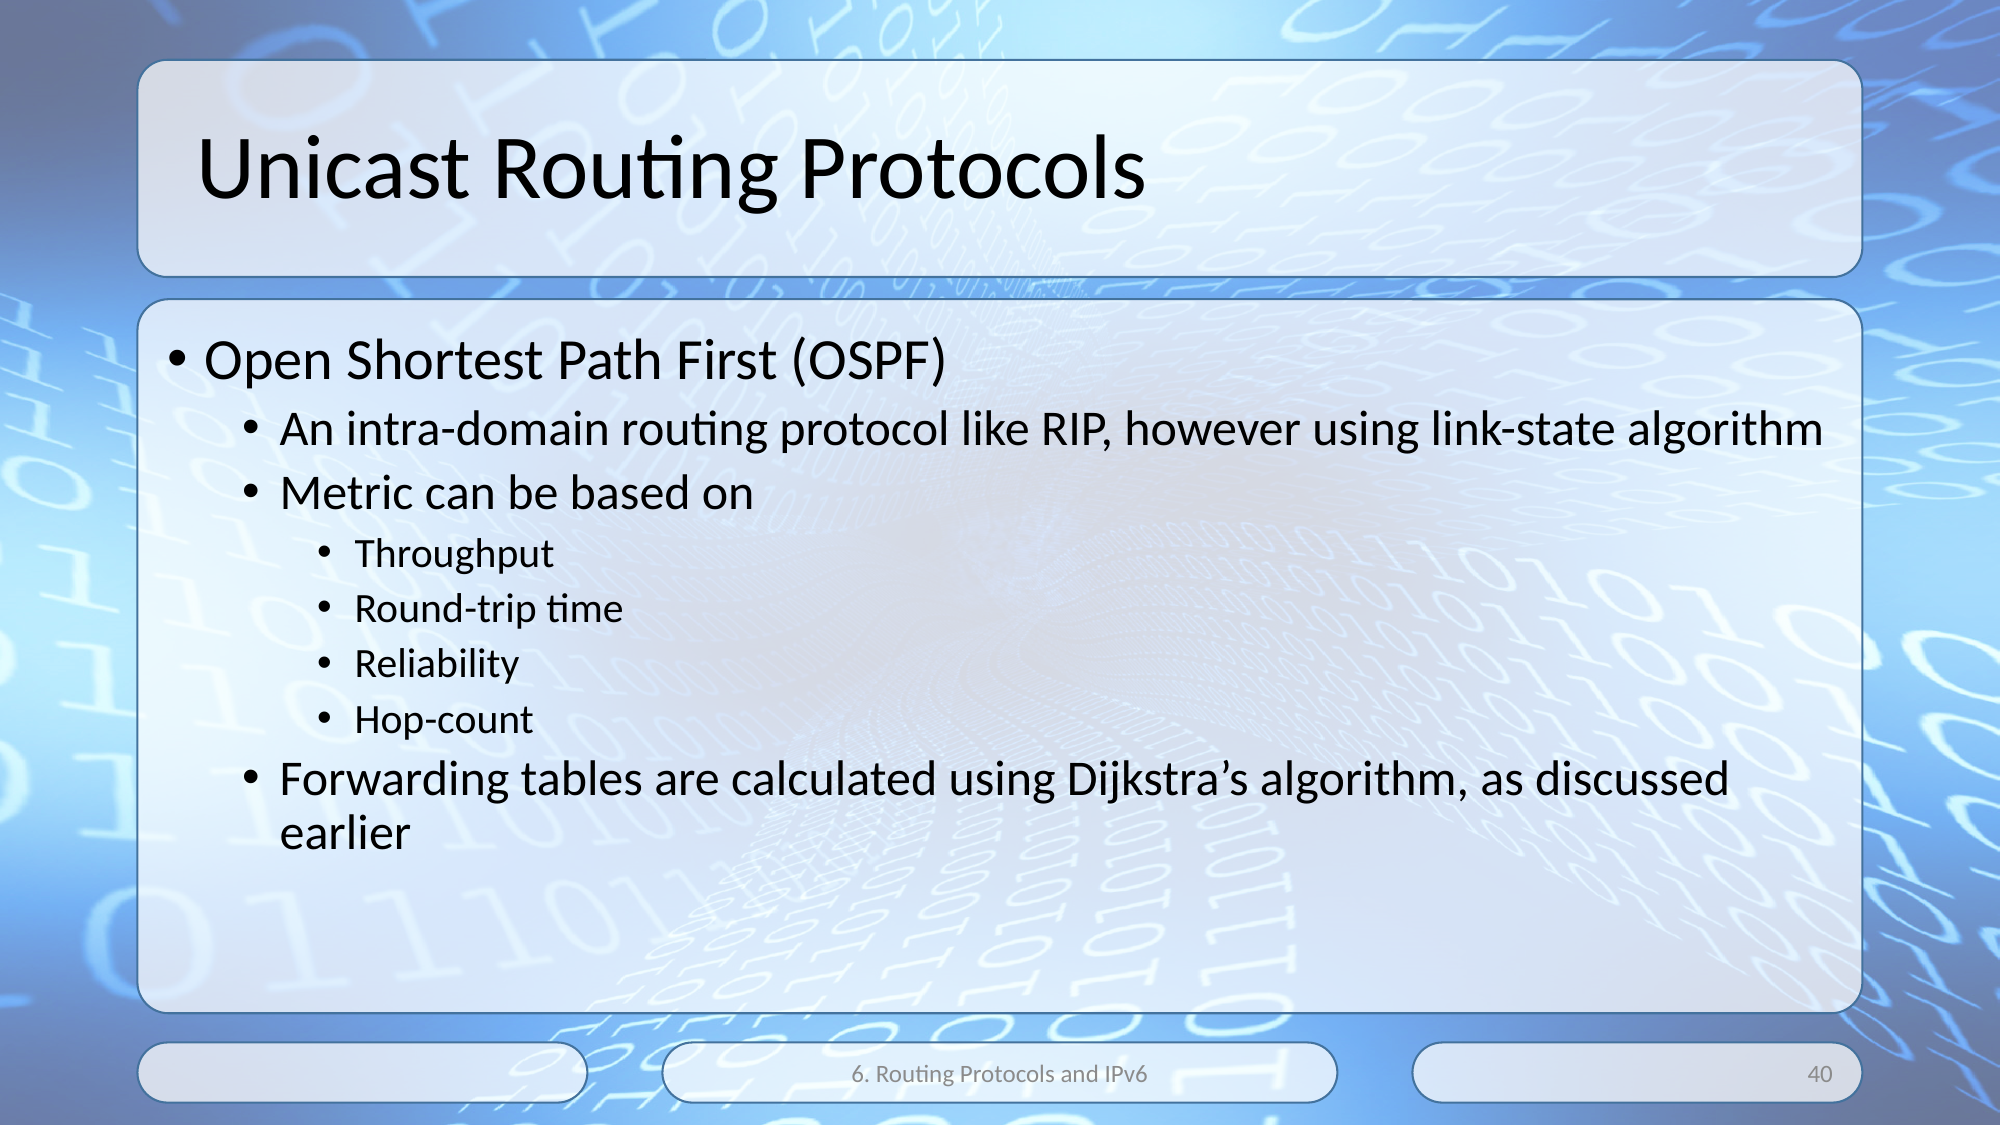

# Unicast Routing Protocols
Open Shortest Path First (OSPF)
An intra-domain routing protocol like RIP, however using link-state algorithm
Metric can be based on
Throughput
Round-trip time
Reliability
Hop-count
Forwarding tables are calculated using Dijkstra’s algorithm, as discussed earlier
6. Routing Protocols and IPv6
40